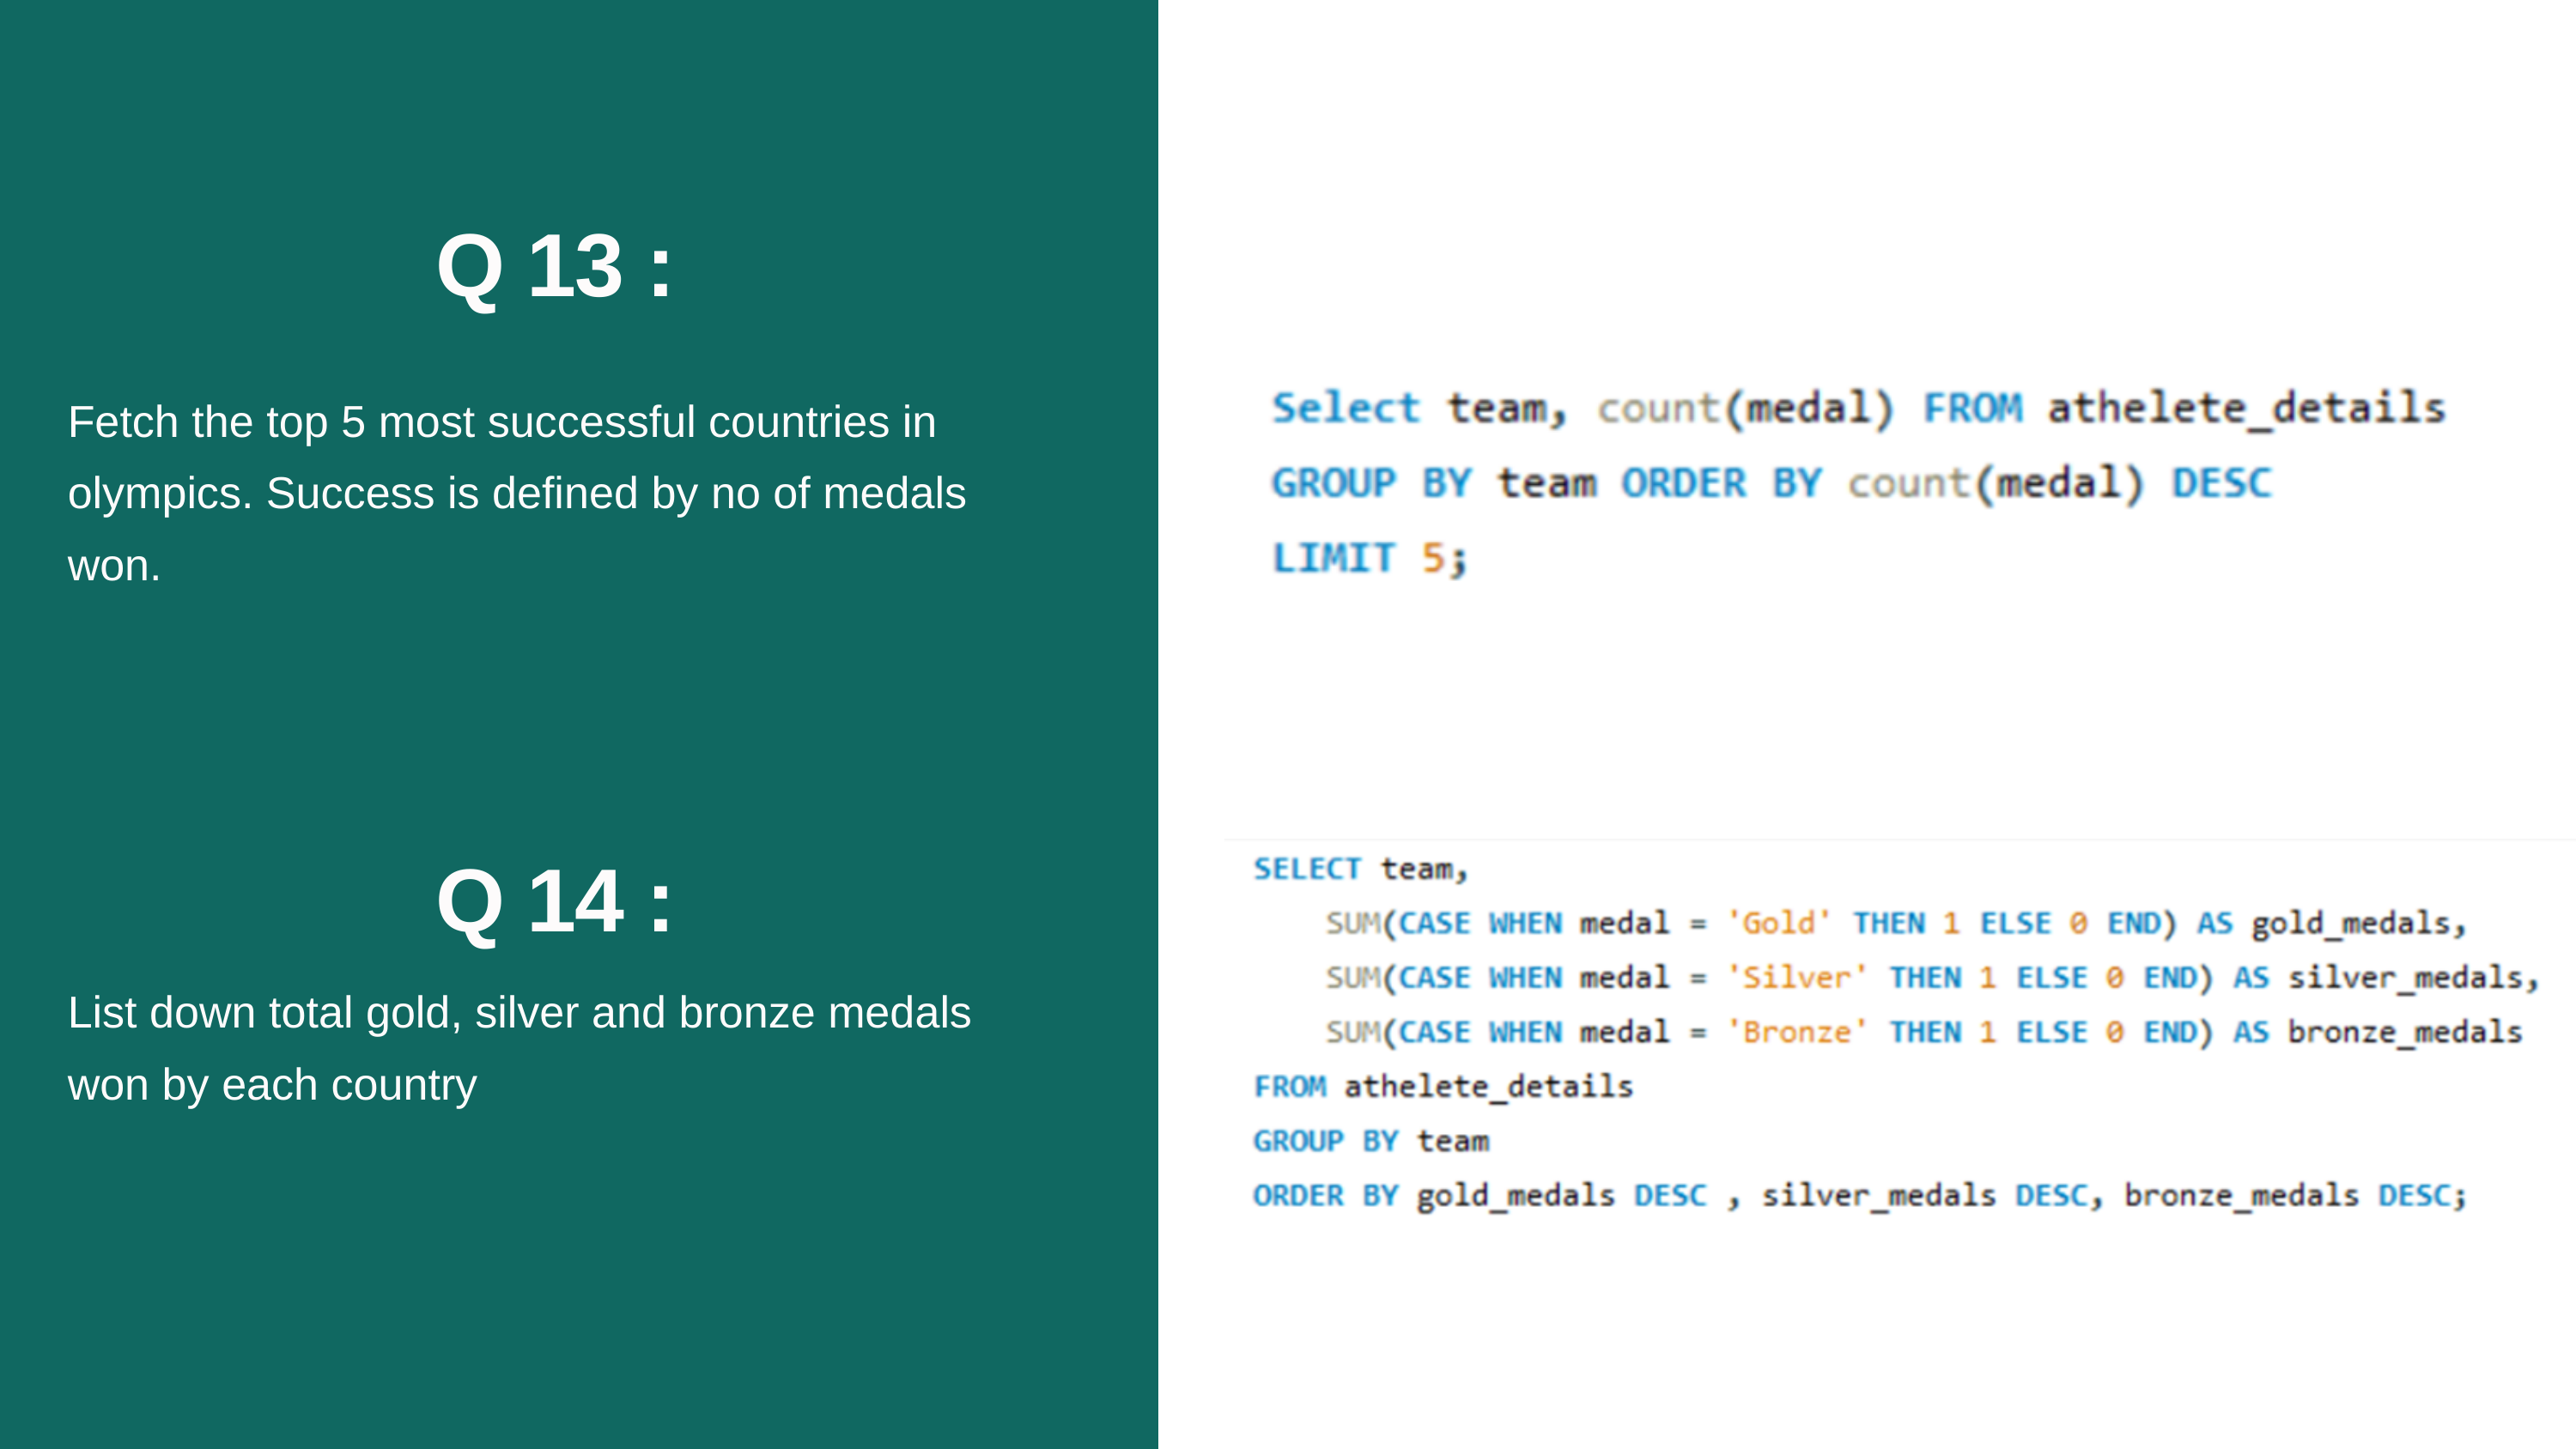

Q 13 :

Fetch the top 5 most successful countries in olympics. Success is defined by no of medals won.
Q 14 :

List down total gold, silver and bronze medals won by each country